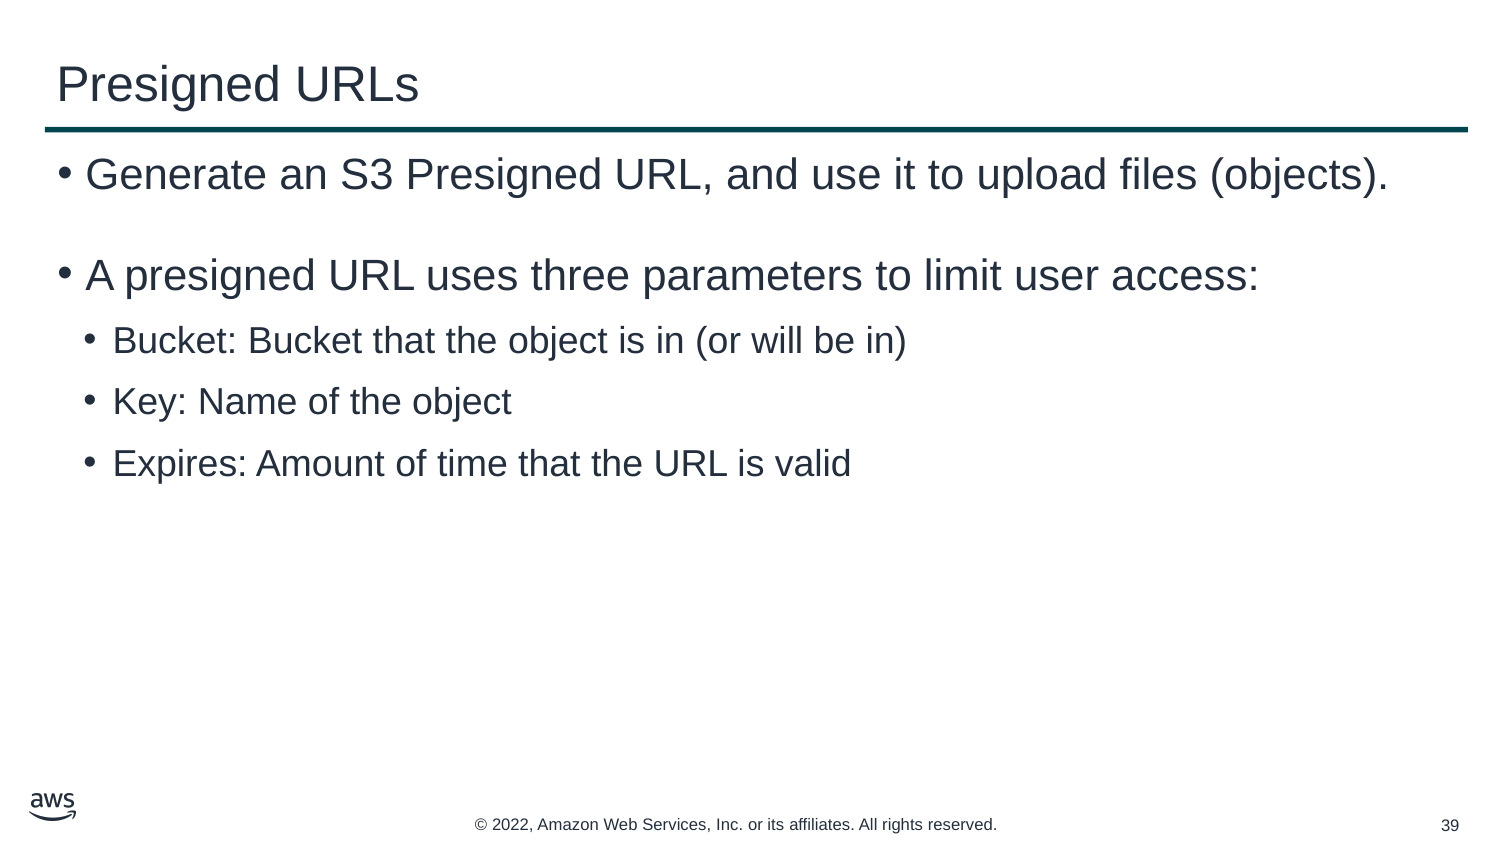

# Presigned URLs
Generate an S3 Presigned URL, and use it to upload files (objects).
A presigned URL uses three parameters to limit user access:
Bucket: Bucket that the object is in (or will be in)
Key: Name of the object
Expires: Amount of time that the URL is valid
39